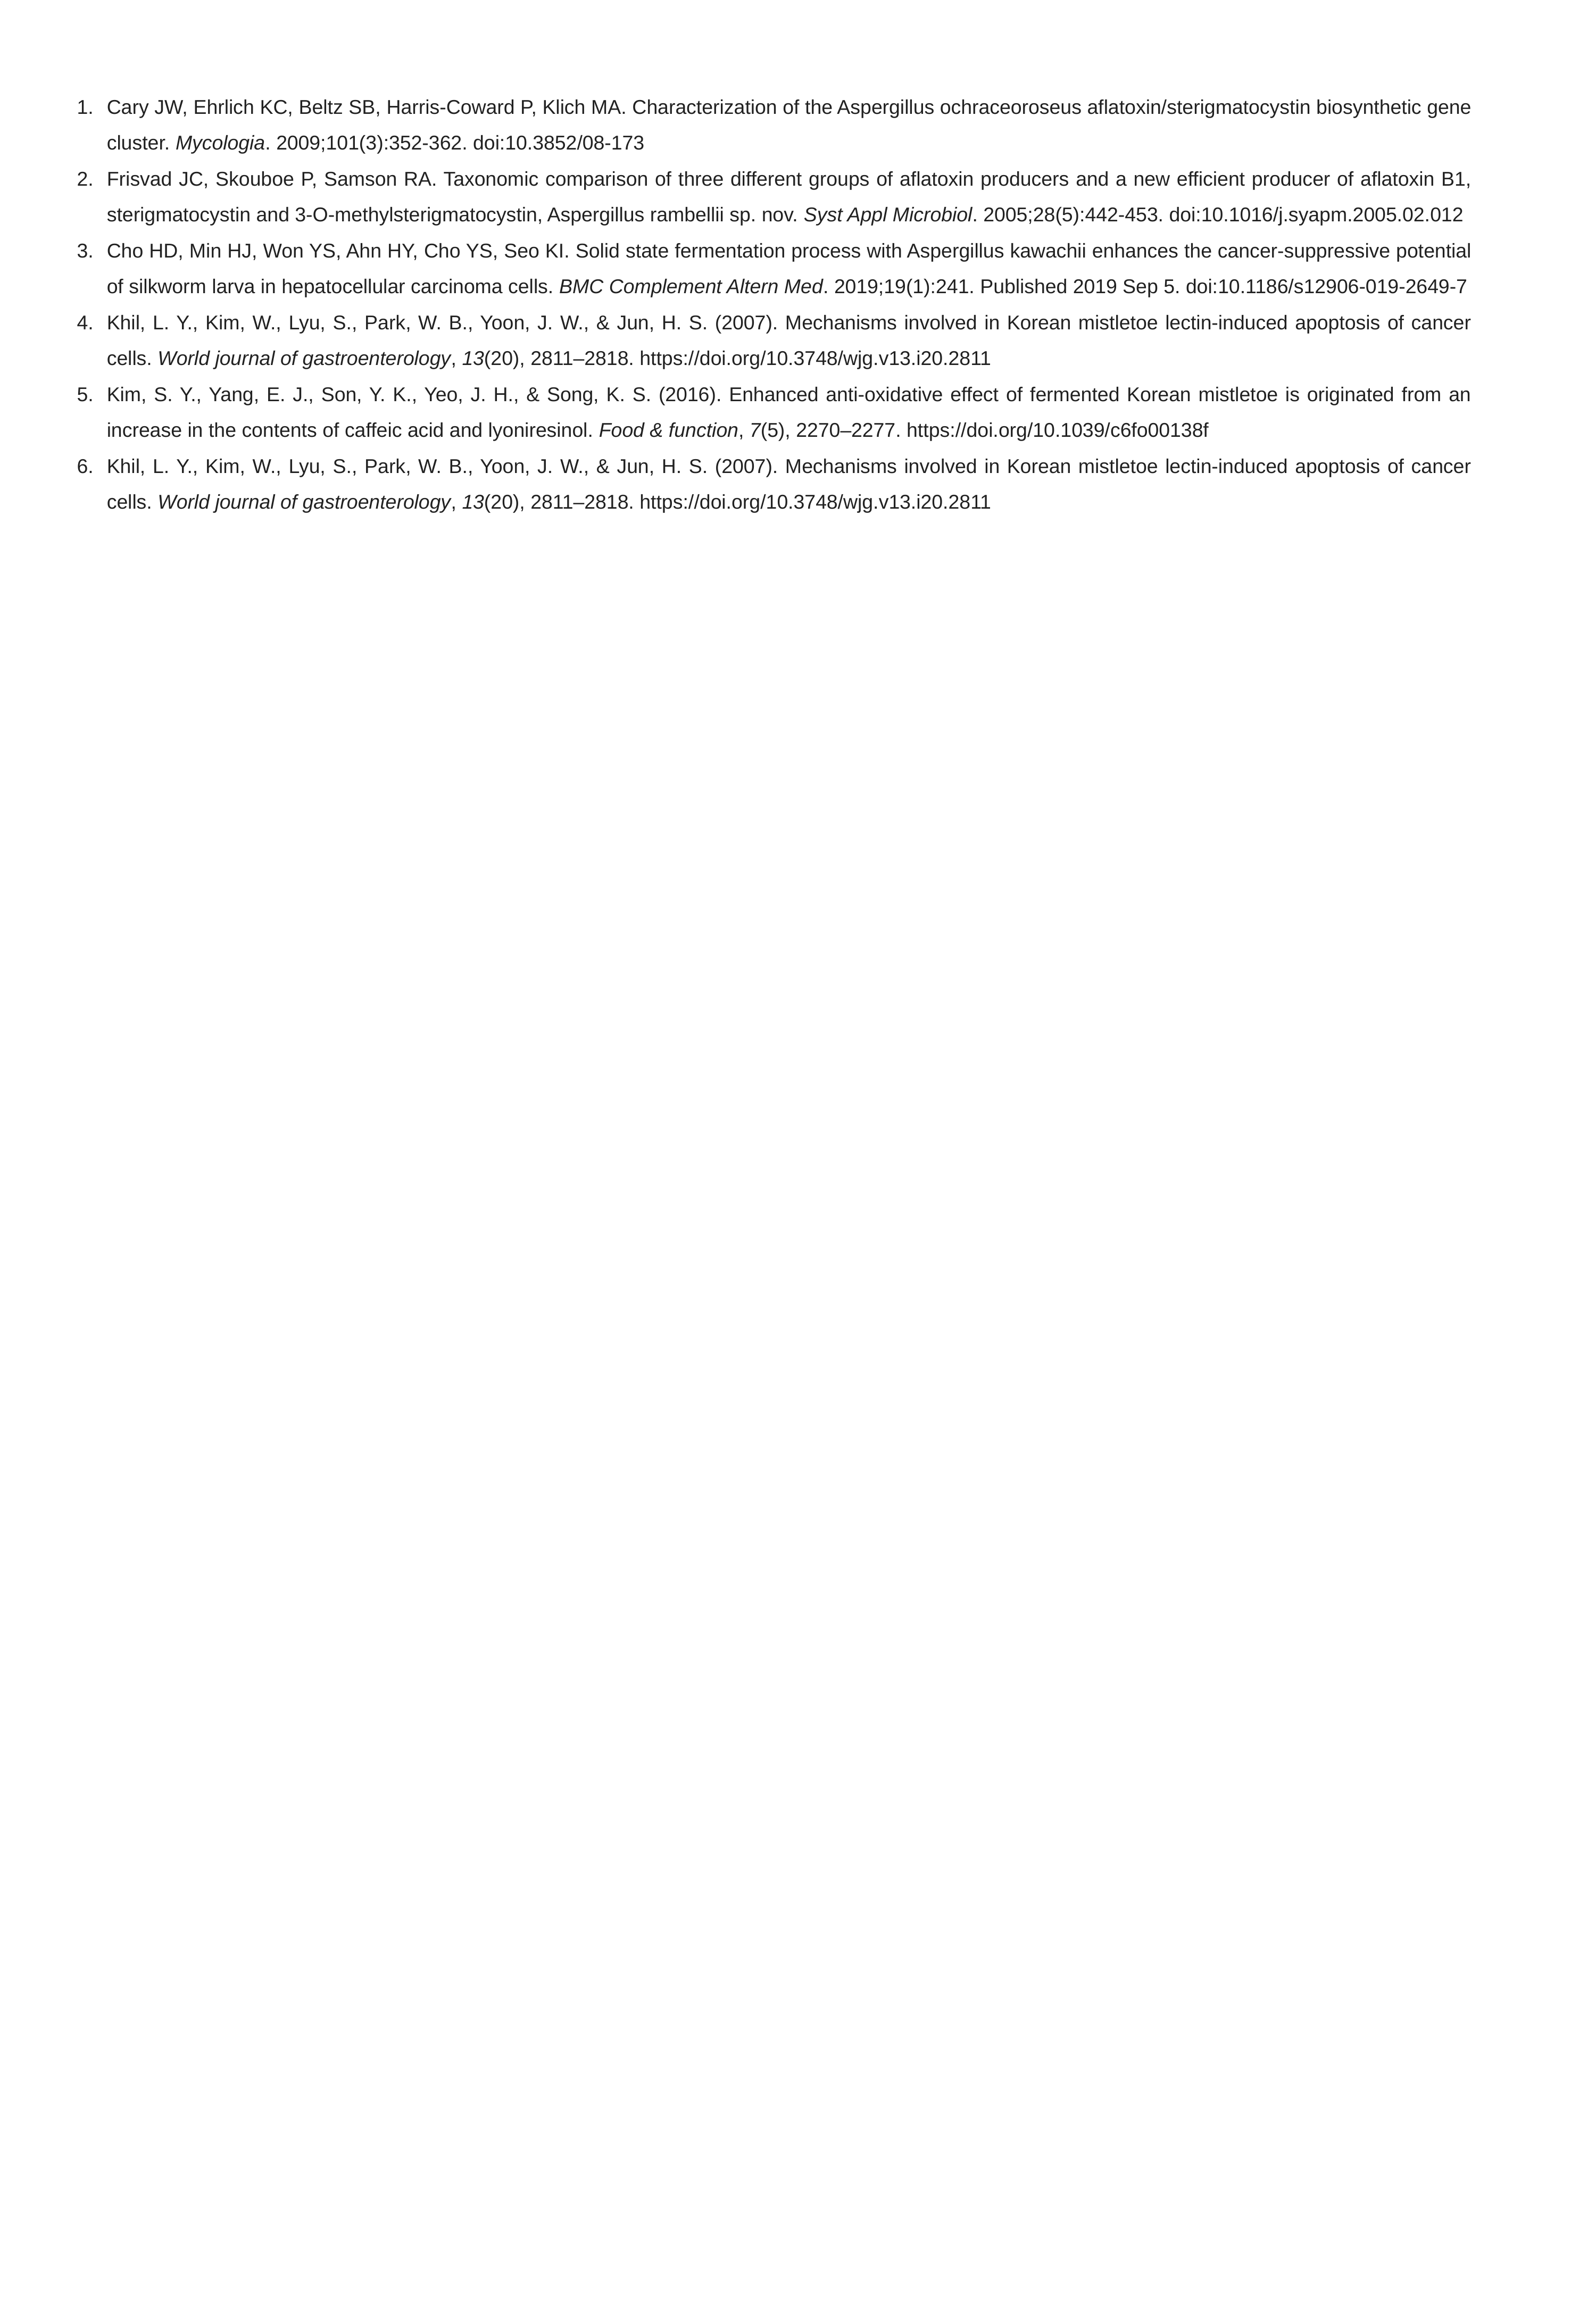

Cary JW, Ehrlich KC, Beltz SB, Harris-Coward P, Klich MA. Characterization of the Aspergillus ochraceoroseus aflatoxin/sterigmatocystin biosynthetic gene cluster. Mycologia. 2009;101(3):352-362. doi:10.3852/08-173
Frisvad JC, Skouboe P, Samson RA. Taxonomic comparison of three different groups of aflatoxin producers and a new efficient producer of aflatoxin B1, sterigmatocystin and 3-O-methylsterigmatocystin, Aspergillus rambellii sp. nov. Syst Appl Microbiol. 2005;28(5):442-453. doi:10.1016/j.syapm.2005.02.012
Cho HD, Min HJ, Won YS, Ahn HY, Cho YS, Seo KI. Solid state fermentation process with Aspergillus kawachii enhances the cancer-suppressive potential of silkworm larva in hepatocellular carcinoma cells. BMC Complement Altern Med. 2019;19(1):241. Published 2019 Sep 5. doi:10.1186/s12906-019-2649-7
Khil, L. Y., Kim, W., Lyu, S., Park, W. B., Yoon, J. W., & Jun, H. S. (2007). Mechanisms involved in Korean mistletoe lectin-induced apoptosis of cancer cells. World journal of gastroenterology, 13(20), 2811–2818. https://doi.org/10.3748/wjg.v13.i20.2811
Kim, S. Y., Yang, E. J., Son, Y. K., Yeo, J. H., & Song, K. S. (2016). Enhanced anti-oxidative effect of fermented Korean mistletoe is originated from an increase in the contents of caffeic acid and lyoniresinol. Food & function, 7(5), 2270–2277. https://doi.org/10.1039/c6fo00138f
Khil, L. Y., Kim, W., Lyu, S., Park, W. B., Yoon, J. W., & Jun, H. S. (2007). Mechanisms involved in Korean mistletoe lectin-induced apoptosis of cancer cells. World journal of gastroenterology, 13(20), 2811–2818. https://doi.org/10.3748/wjg.v13.i20.2811